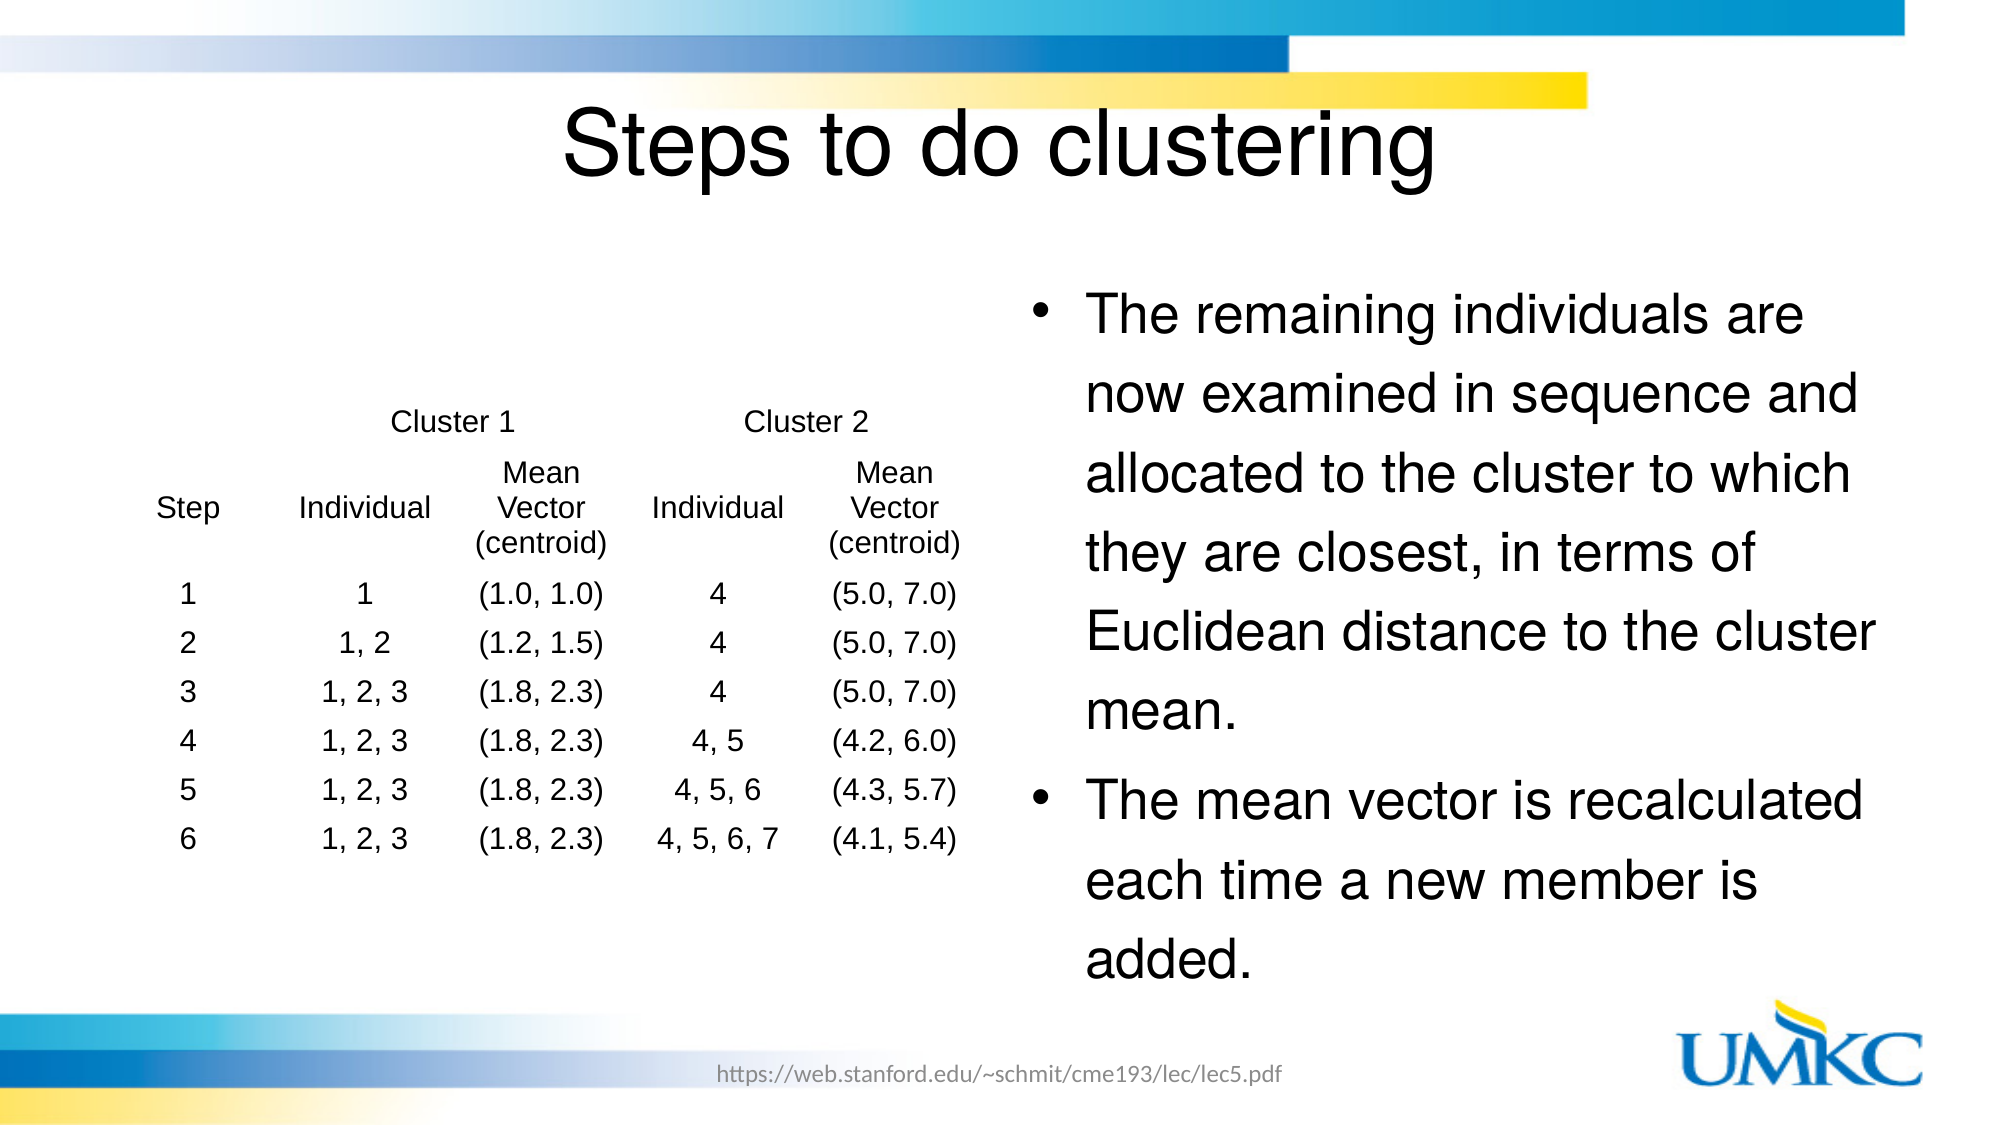

# Steps to do clustering
The remaining individuals are now examined in sequence and allocated to the cluster to which they are closest, in terms of Euclidean distance to the cluster mean.
The mean vector is recalculated each time a new member is added.
|  | Cluster 1 |  | Cluster 2 |  |
| --- | --- | --- | --- | --- |
| Step | Individual | Mean Vector (centroid) | Individual | Mean Vector (centroid) |
| 1 | 1 | (1.0, 1.0) | 4 | (5.0, 7.0) |
| 2 | 1, 2 | (1.2, 1.5) | 4 | (5.0, 7.0) |
| 3 | 1, 2, 3 | (1.8, 2.3) | 4 | (5.0, 7.0) |
| 4 | 1, 2, 3 | (1.8, 2.3) | 4, 5 | (4.2, 6.0) |
| 5 | 1, 2, 3 | (1.8, 2.3) | 4, 5, 6 | (4.3, 5.7) |
| 6 | 1, 2, 3 | (1.8, 2.3) | 4, 5, 6, 7 | (4.1, 5.4) |
https://web.stanford.edu/~schmit/cme193/lec/lec5.pdf